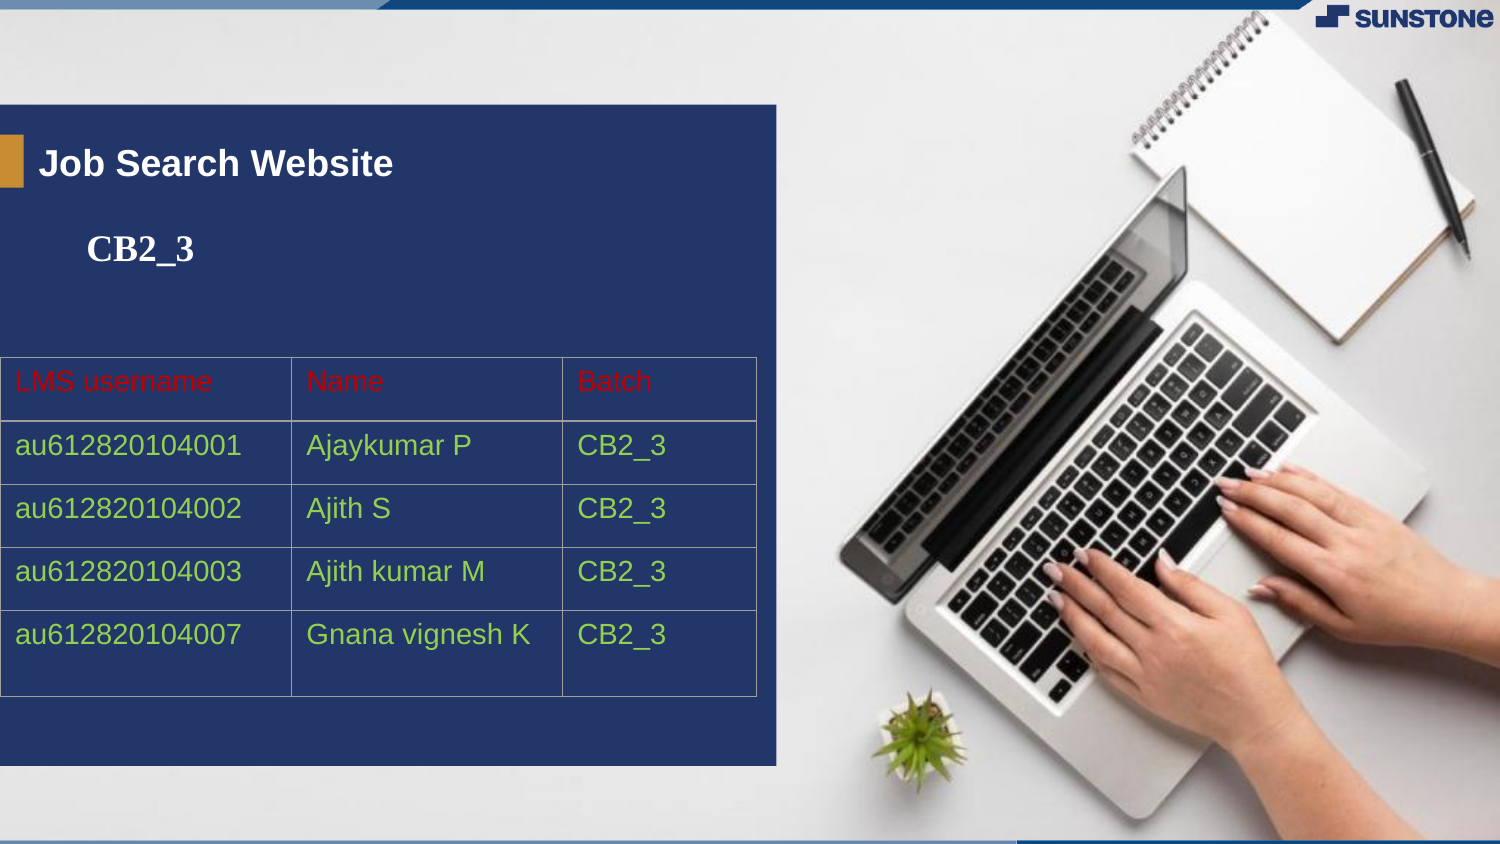

# Job Search Website
CB2_3
| LMS username | Name | Batch |
| --- | --- | --- |
| au612820104001 | Ajaykumar P | CB2\_3 |
| au612820104002 | Ajith S | CB2\_3 |
| au612820104003 | Ajith kumar M | CB2\_3 |
| au612820104007 | Gnana vignesh K | CB2\_3 |